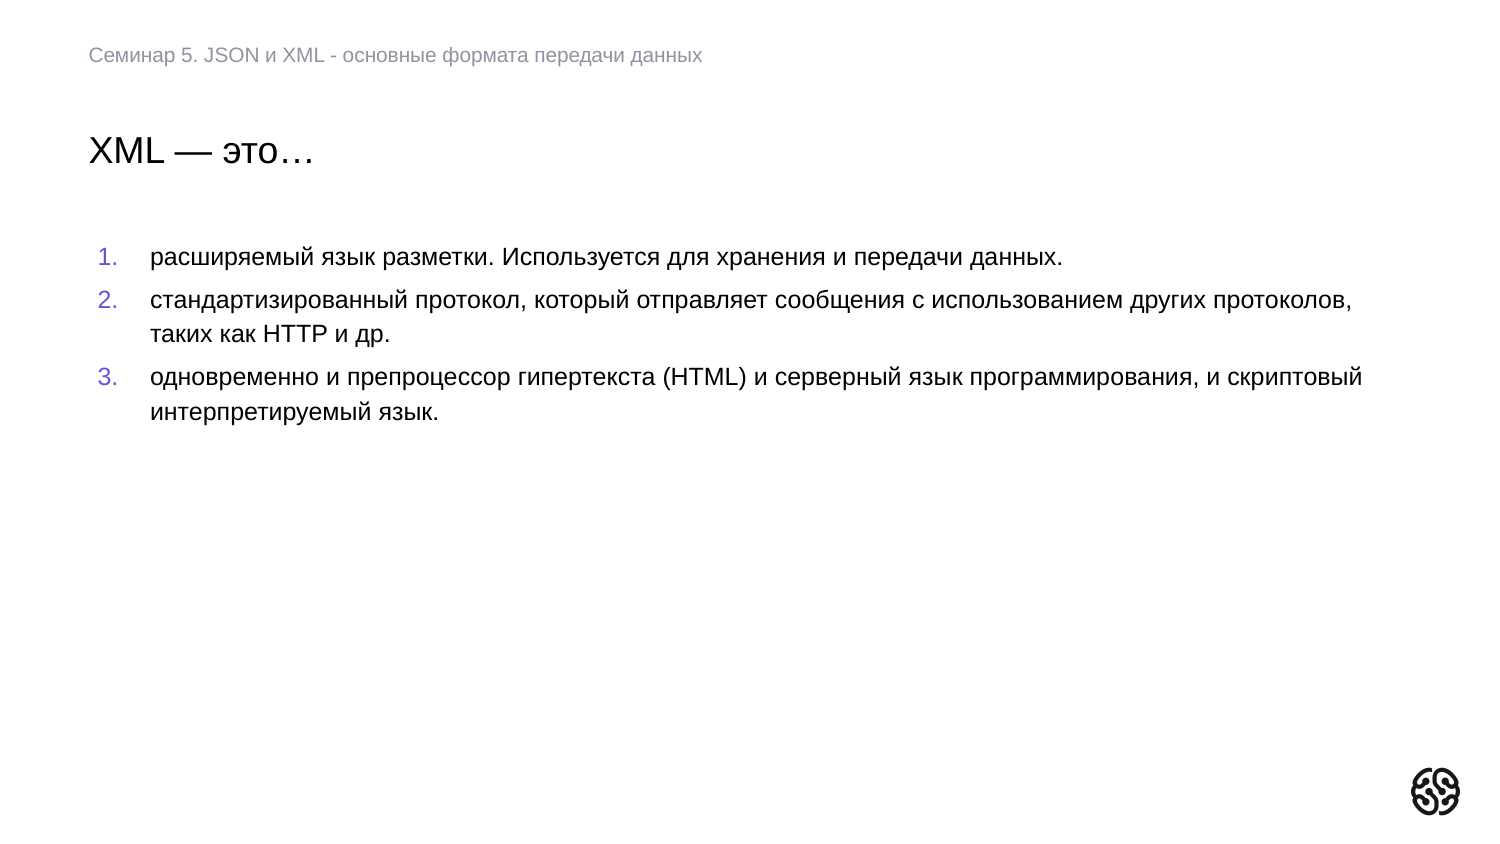

Семинар 5. JSON и XML - основные формата передачи данных
# XML — это…
расширяемый язык разметки. Используется для хранения и передачи данных.
стандартизированный протокол, который отправляет сообщения с использованием других протоколов, таких как HTTP и др.
одновременно и препроцессор гипертекста (HTML) и серверный язык программирования, и скриптовый интерпретируемый язык.